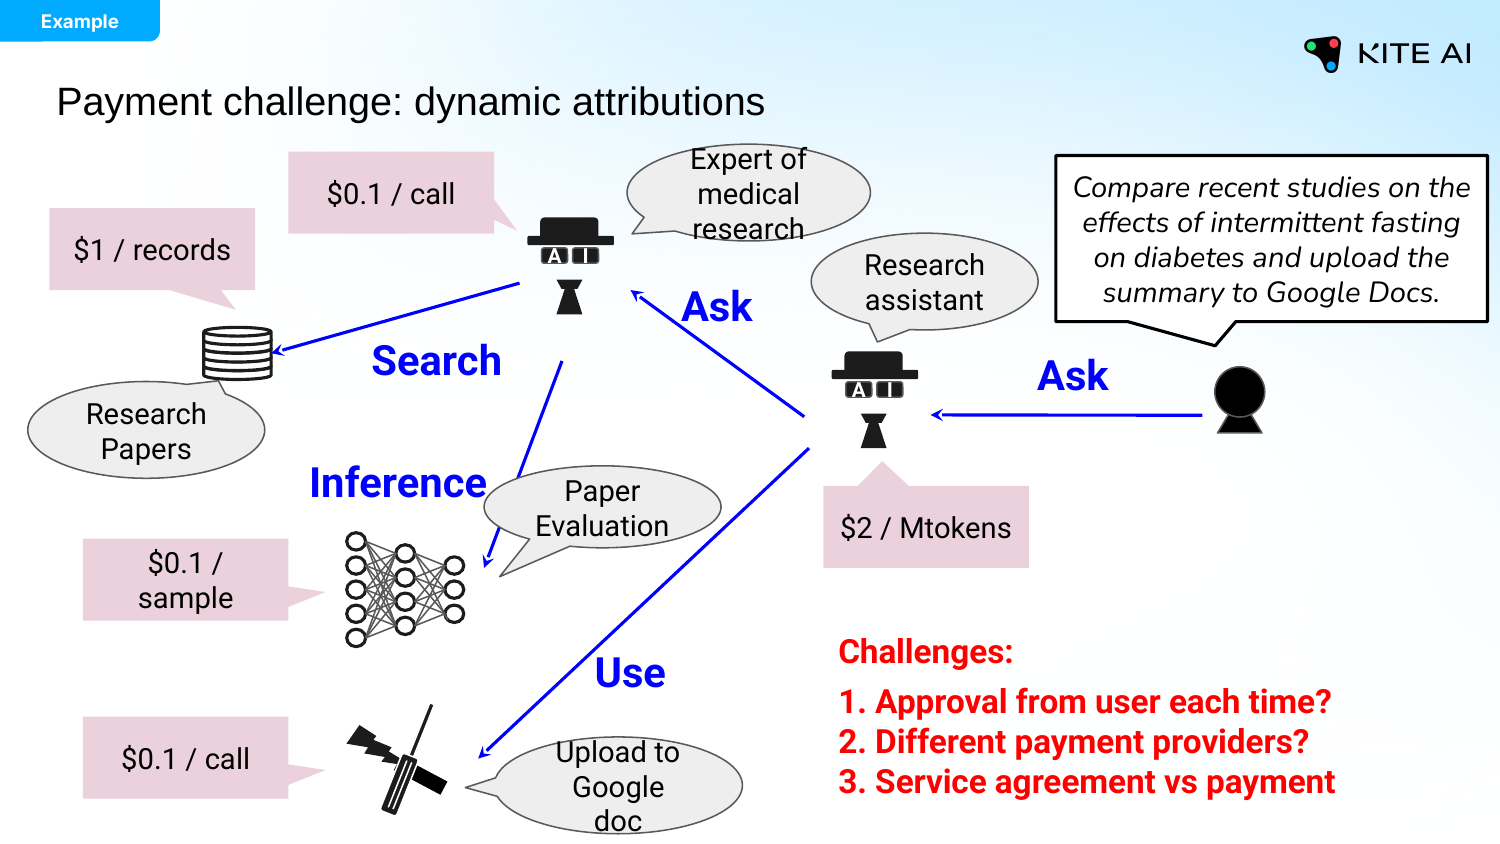

Example
Payment challenge: dynamic attributions
Expert of medical research
$0.1 / call
Compare recent studies on the effects of intermittent fasting on diabetes and upload the summary to Google Docs.
$1 / records

I
A

Research assistant
Ask
Search

Ask

I
A

Research Papers
Inference
Paper Evaluation
$2 / Mtokens

$0.1 / sample
Challenges:
Use
1. Approval from user each time?
2. Different payment providers?
3. Service agreement vs payment

$0.1 / call
Upload to Google doc